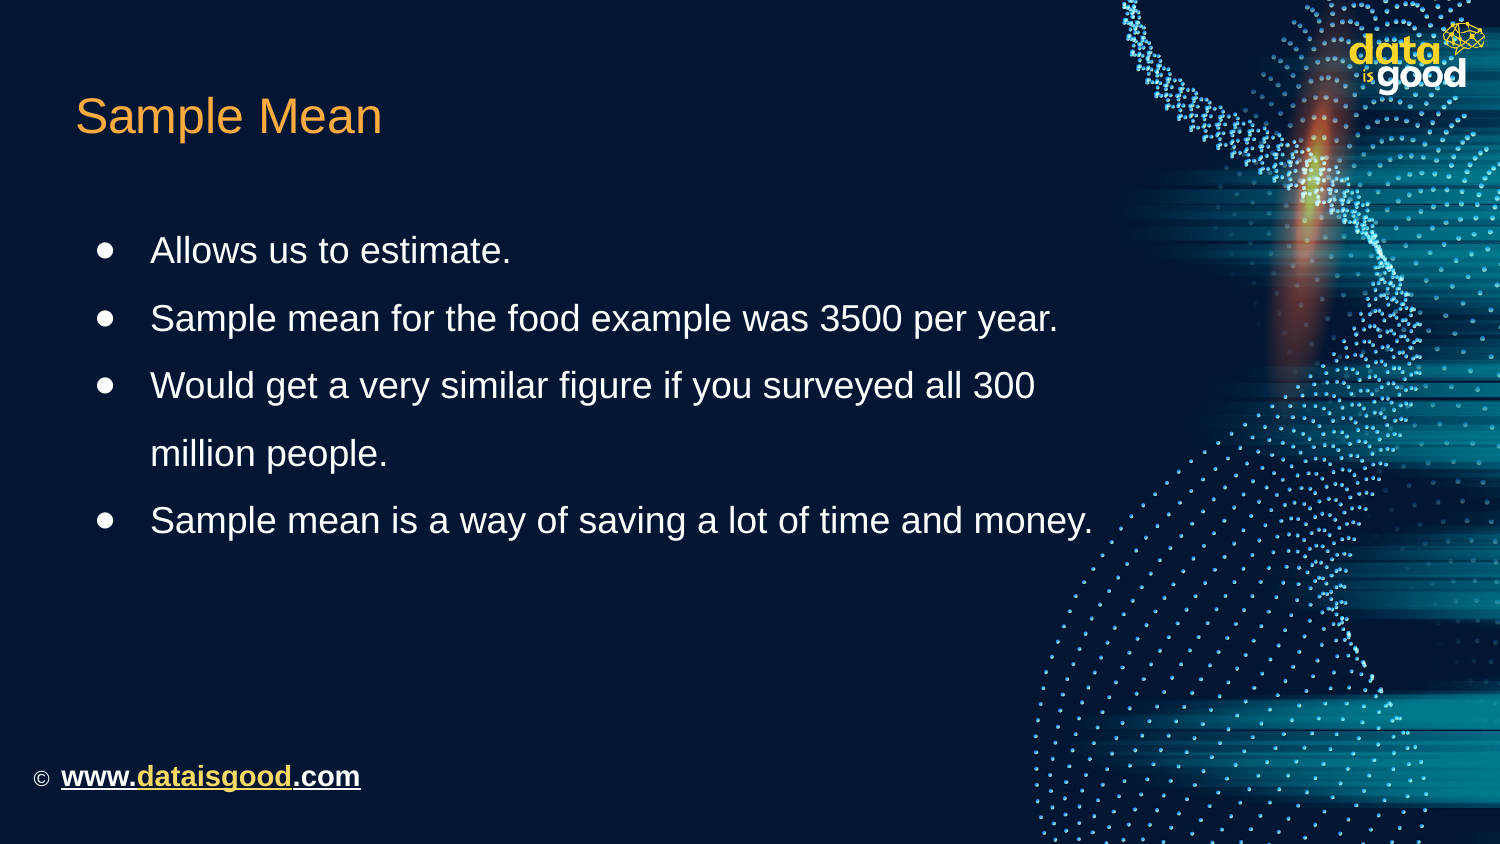

# Sample Mean
Allows us to estimate.
Sample mean for the food example was 3500 per year.
Would get a very similar figure if you surveyed all 300 million people.
Sample mean is a way of saving a lot of time and money.